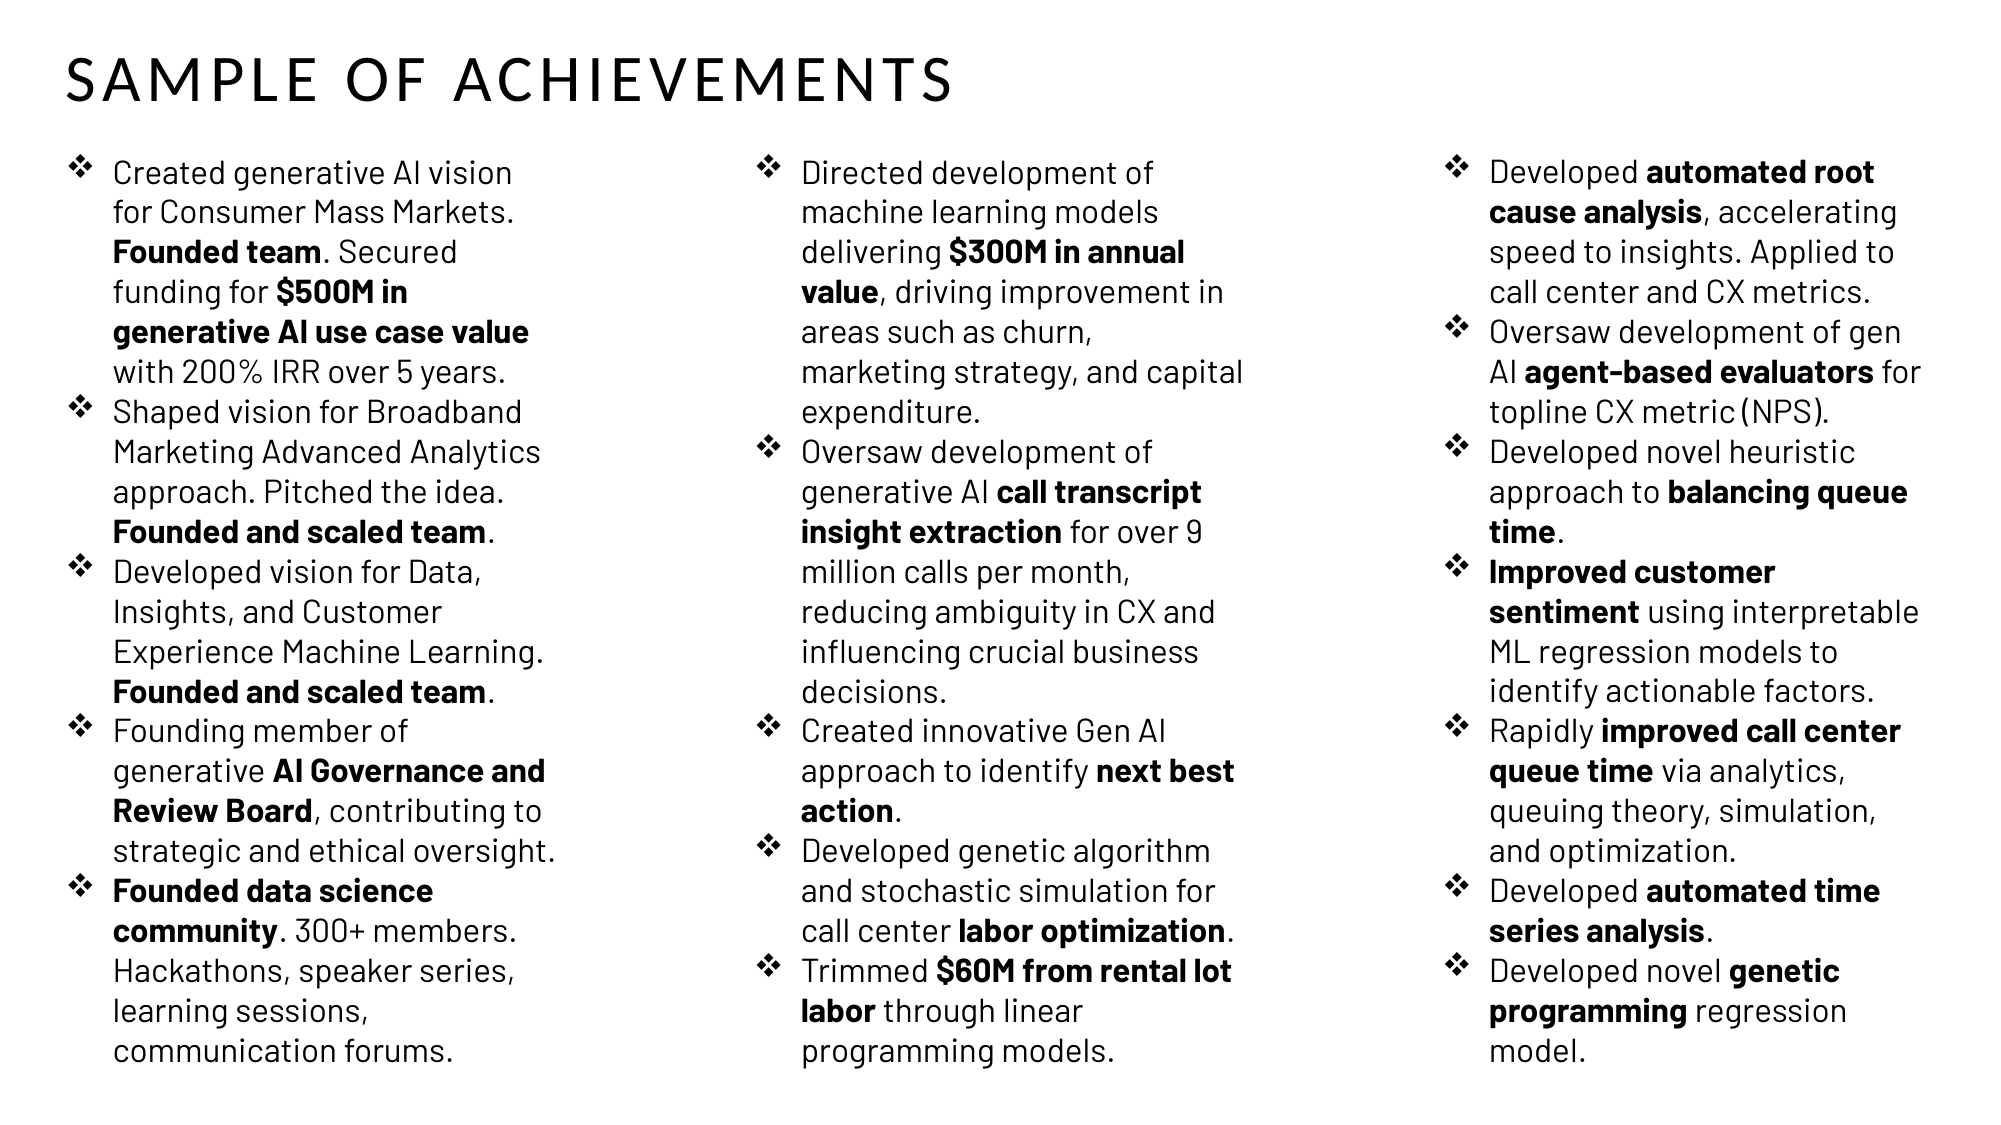

# SAMPLE OF Achievements
Developed automated root cause analysis, accelerating speed to insights. Applied to call center and CX metrics.
Oversaw development of gen AI agent-based evaluators for topline CX metric (NPS).
Developed novel heuristic approach to balancing queue time.
Improved customer sentiment using interpretable ML regression models to identify actionable factors.
Rapidly improved call center queue time via analytics, queuing theory, simulation, and optimization.
Developed automated time series analysis.
Developed novel genetic programming regression model.

Created generative AI vision for Consumer Mass Markets. Founded team. Secured funding for $500M in generative AI use case value with 200% IRR over 5 years.
Shaped vision for Broadband Marketing Advanced Analytics approach. Pitched the idea. Founded and scaled team.
Developed vision for Data, Insights, and Customer Experience Machine Learning. Founded and scaled team.
Founding member of generative AI Governance and Review Board, contributing to strategic and ethical oversight.
Founded data science community. 300+ members. Hackathons, speaker series, learning sessions, communication forums.

Directed development of machine learning models delivering $300M in annual value, driving improvement in areas such as churn, marketing strategy, and capital expenditure.
Oversaw development of generative AI call transcript insight extraction for over 9 million calls per month, reducing ambiguity in CX and influencing crucial business decisions.
Created innovative Gen AI approach to identify next best action.
Developed genetic algorithm and stochastic simulation for call center labor optimization.
Trimmed $60M from rental lot labor through linear programming models.